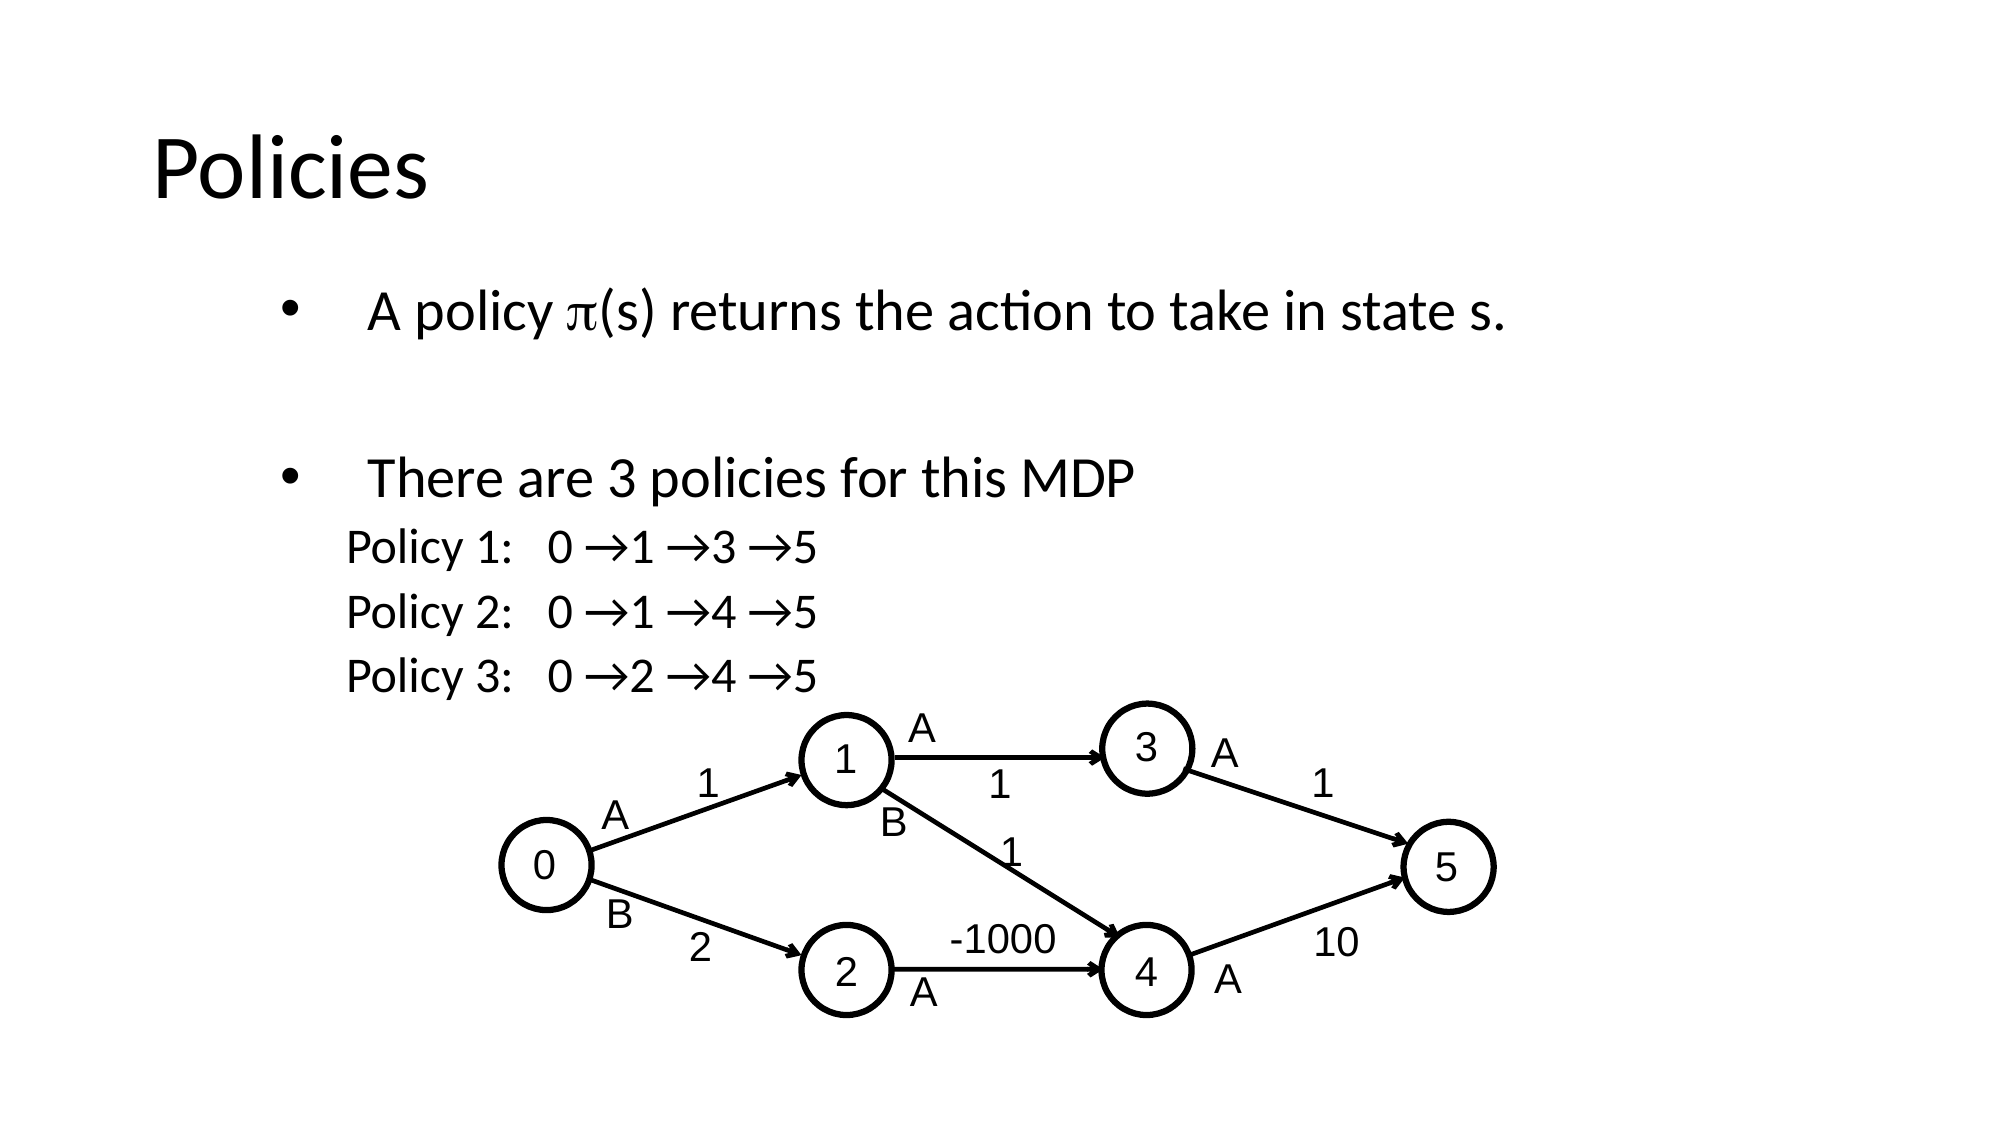

# Policies
A policy π(s) returns the action to take in state s.

There are 3 policies for this MDP
Policy 1:   0 →1 →3 →5
Policy 2:   0 →1 →4 →5
Policy 3:   0 →2 →4 →5
A

3

A
1
1
1
1

A

B
1

0
5

B

-1000
10
2

2
4
A
A